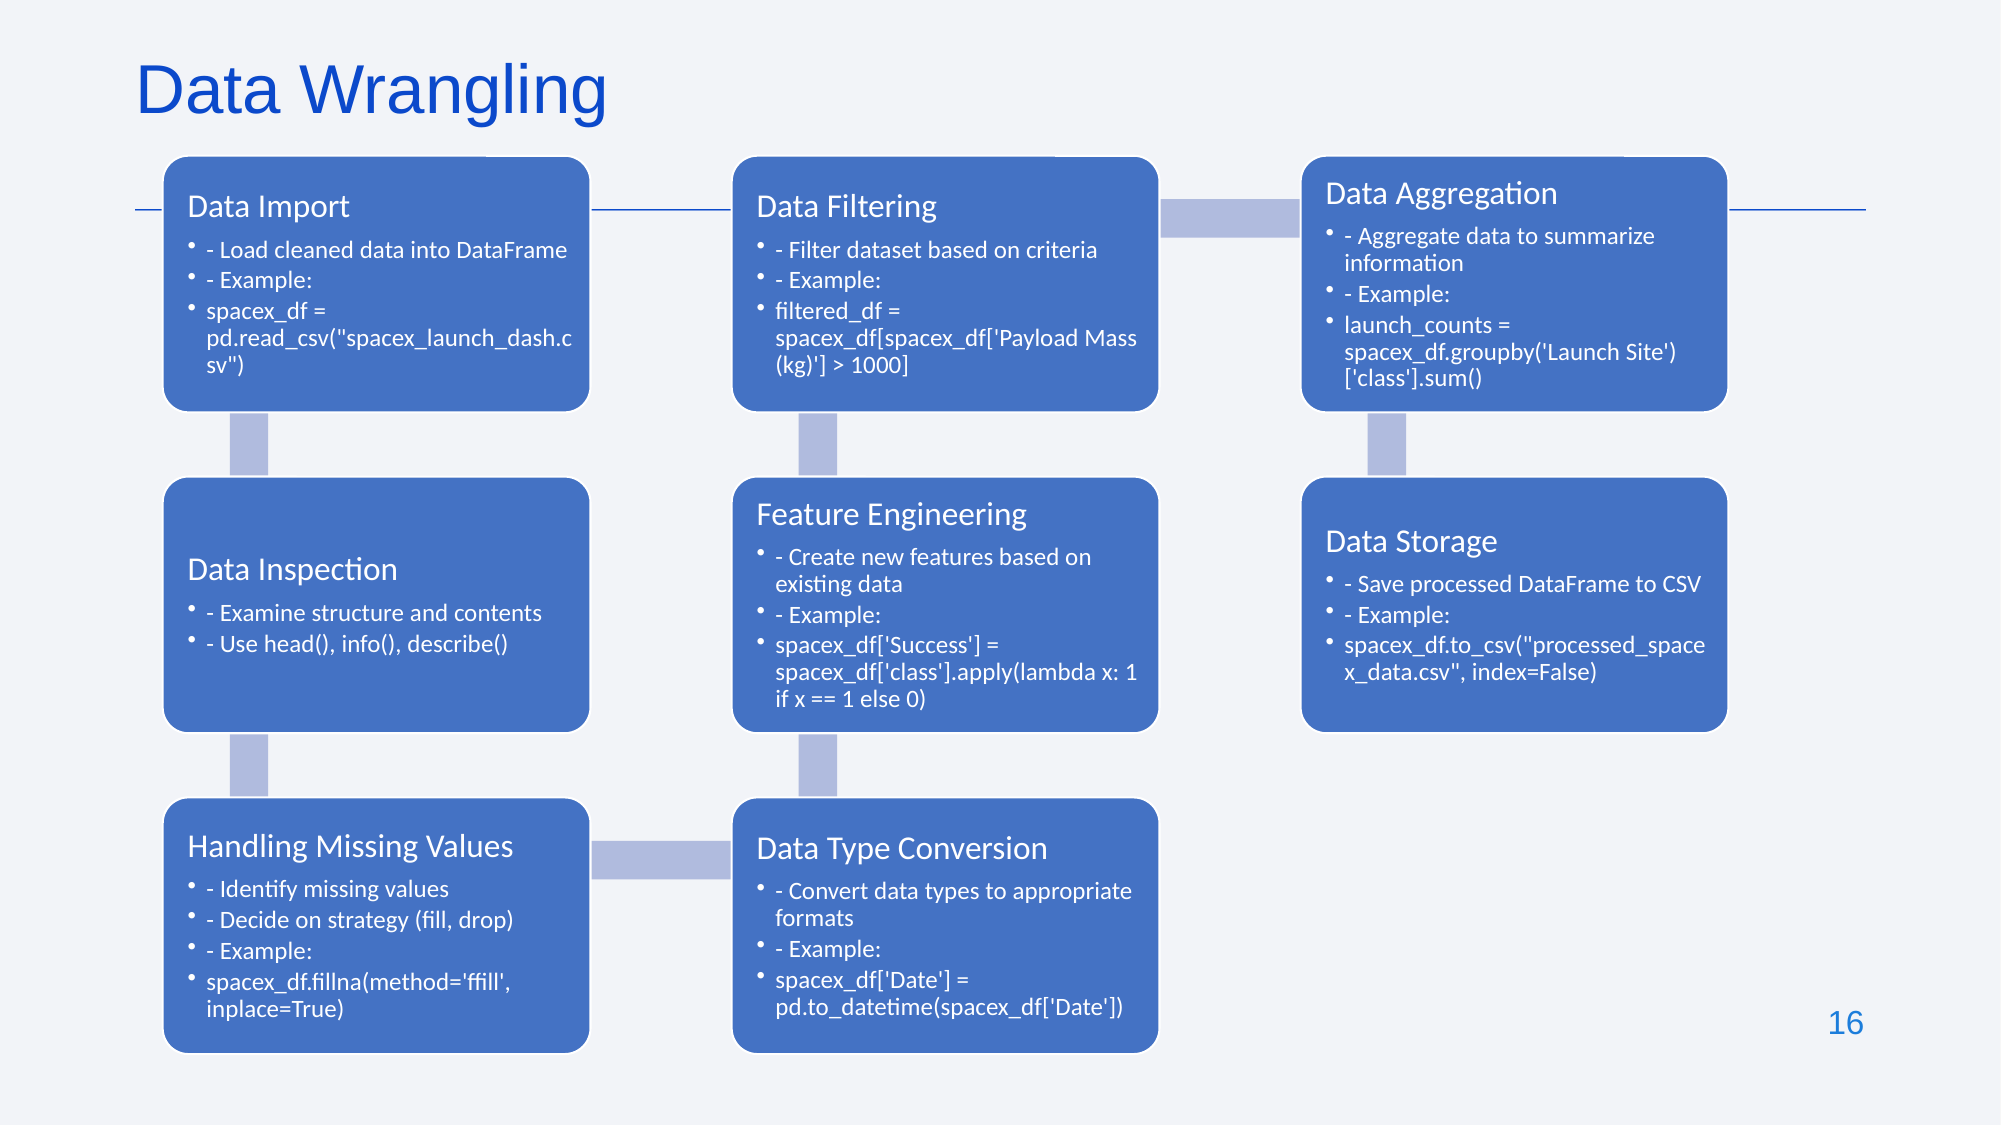

Data Wrangling
Data Import
- Load cleaned data into DataFrame
- Example:
spacex_df = pd.read_csv("spacex_launch_dash.csv")
Data Inspection
- Examine structure and contents
- Use head(), info(), describe()
Handling Missing Values
- Identify missing values
- Decide on strategy (fill, drop)
- Example:
spacex_df.fillna(method='ffill', inplace=True)
Data Type Conversion
- Convert data types to appropriate formats
- Example:
spacex_df['Date'] = pd.to_datetime(spacex_df['Date'])
Feature Engineering
- Create new features based on existing data
- Example:
spacex_df['Success'] = spacex_df['class'].apply(lambda x: 1 if x == 1 else 0)
Data Filtering
- Filter dataset based on criteria
- Example:
filtered_df = spacex_df[spacex_df['Payload Mass (kg)'] > 1000]
Data Aggregation
- Aggregate data to summarize information
- Example:
launch_counts = spacex_df.groupby('Launch Site')['class'].sum()
Data Storage
- Save processed DataFrame to CSV
- Example:
spacex_df.to_csv("processed_spacex_data.csv", index=False)
16